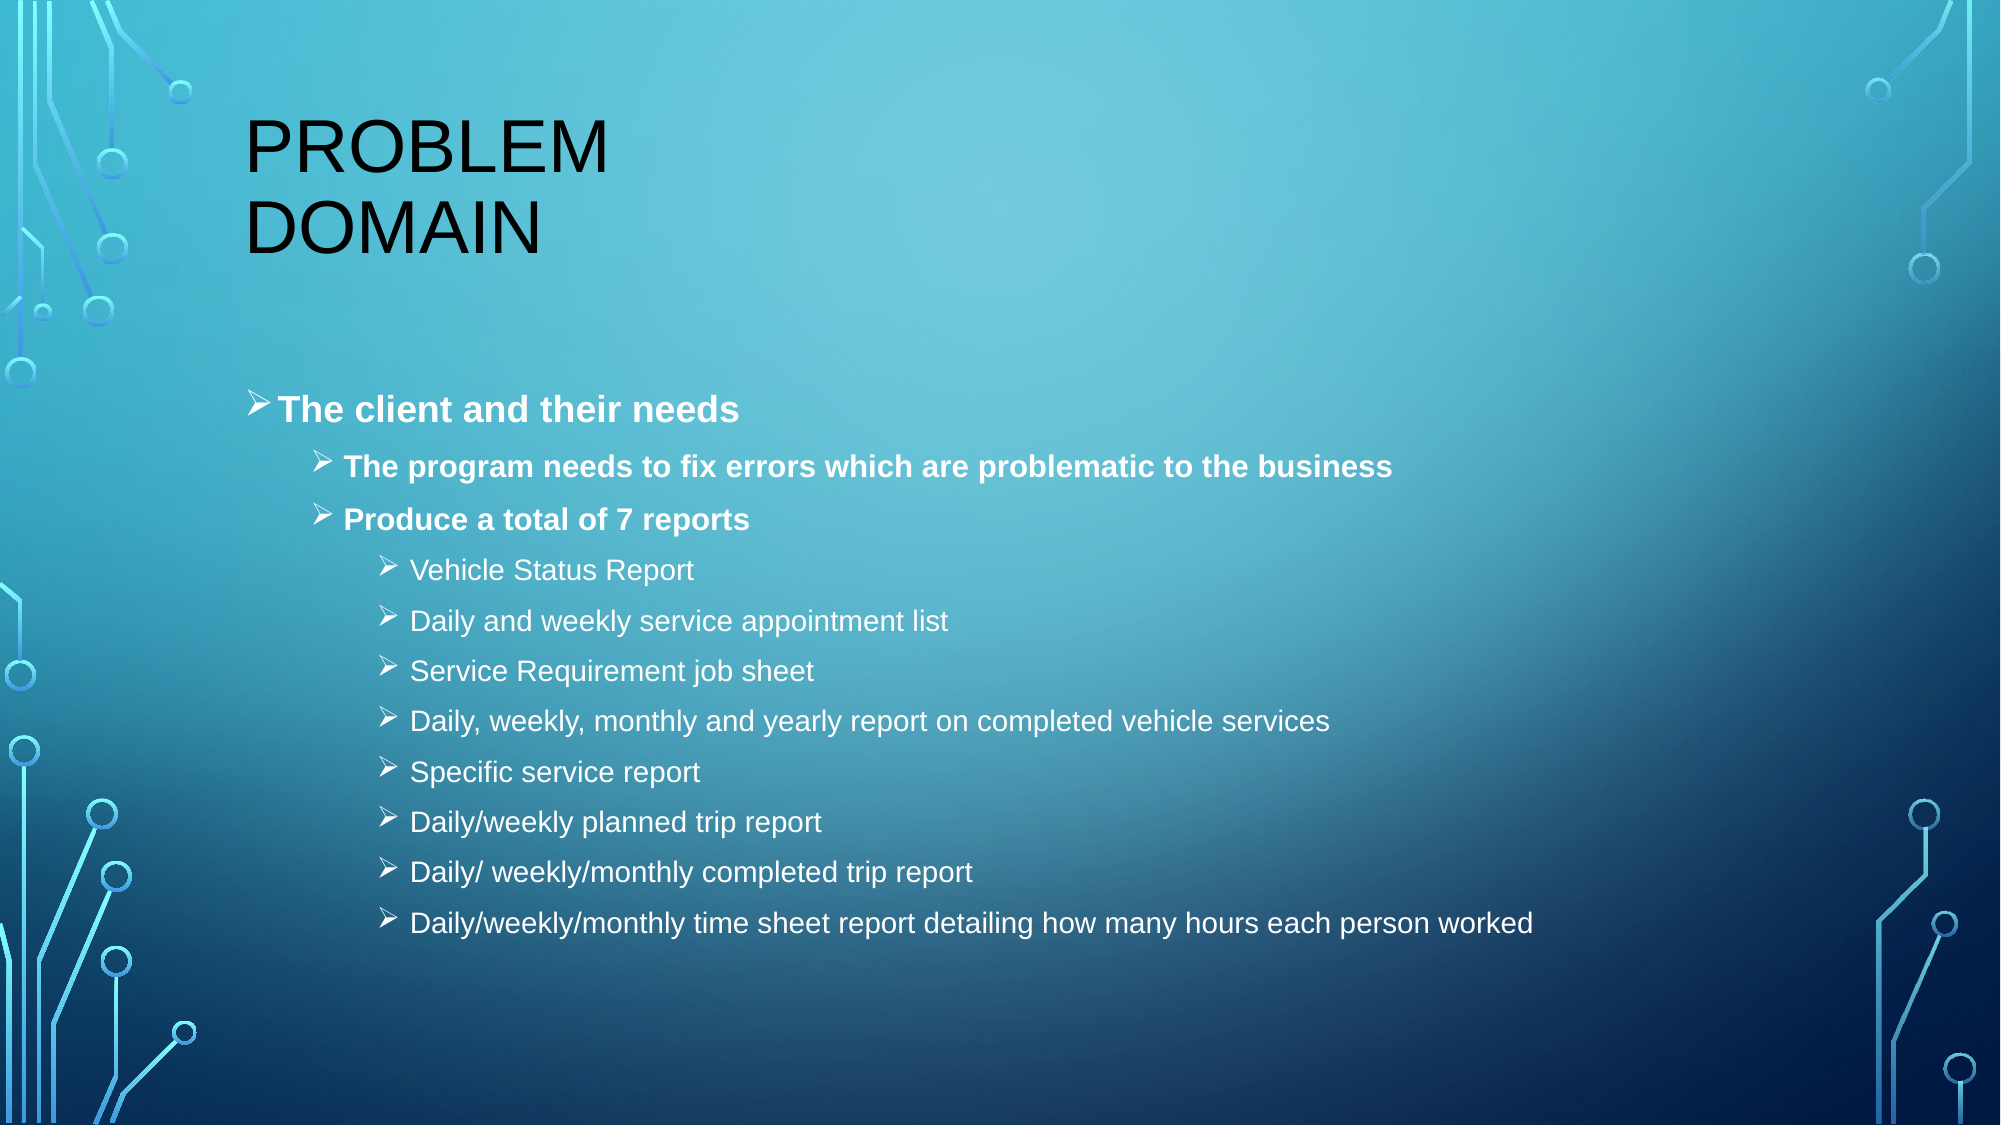

# PROBLEM DOMAIN
The client and their needs
The program needs to fix errors which are problematic to the business
Produce a total of 7 reports
Vehicle Status Report
Daily and weekly service appointment list
Service Requirement job sheet
Daily, weekly, monthly and yearly report on completed vehicle services
Specific service report
Daily/weekly planned trip report
Daily/ weekly/monthly completed trip report
Daily/weekly/monthly time sheet report detailing how many hours each person worked